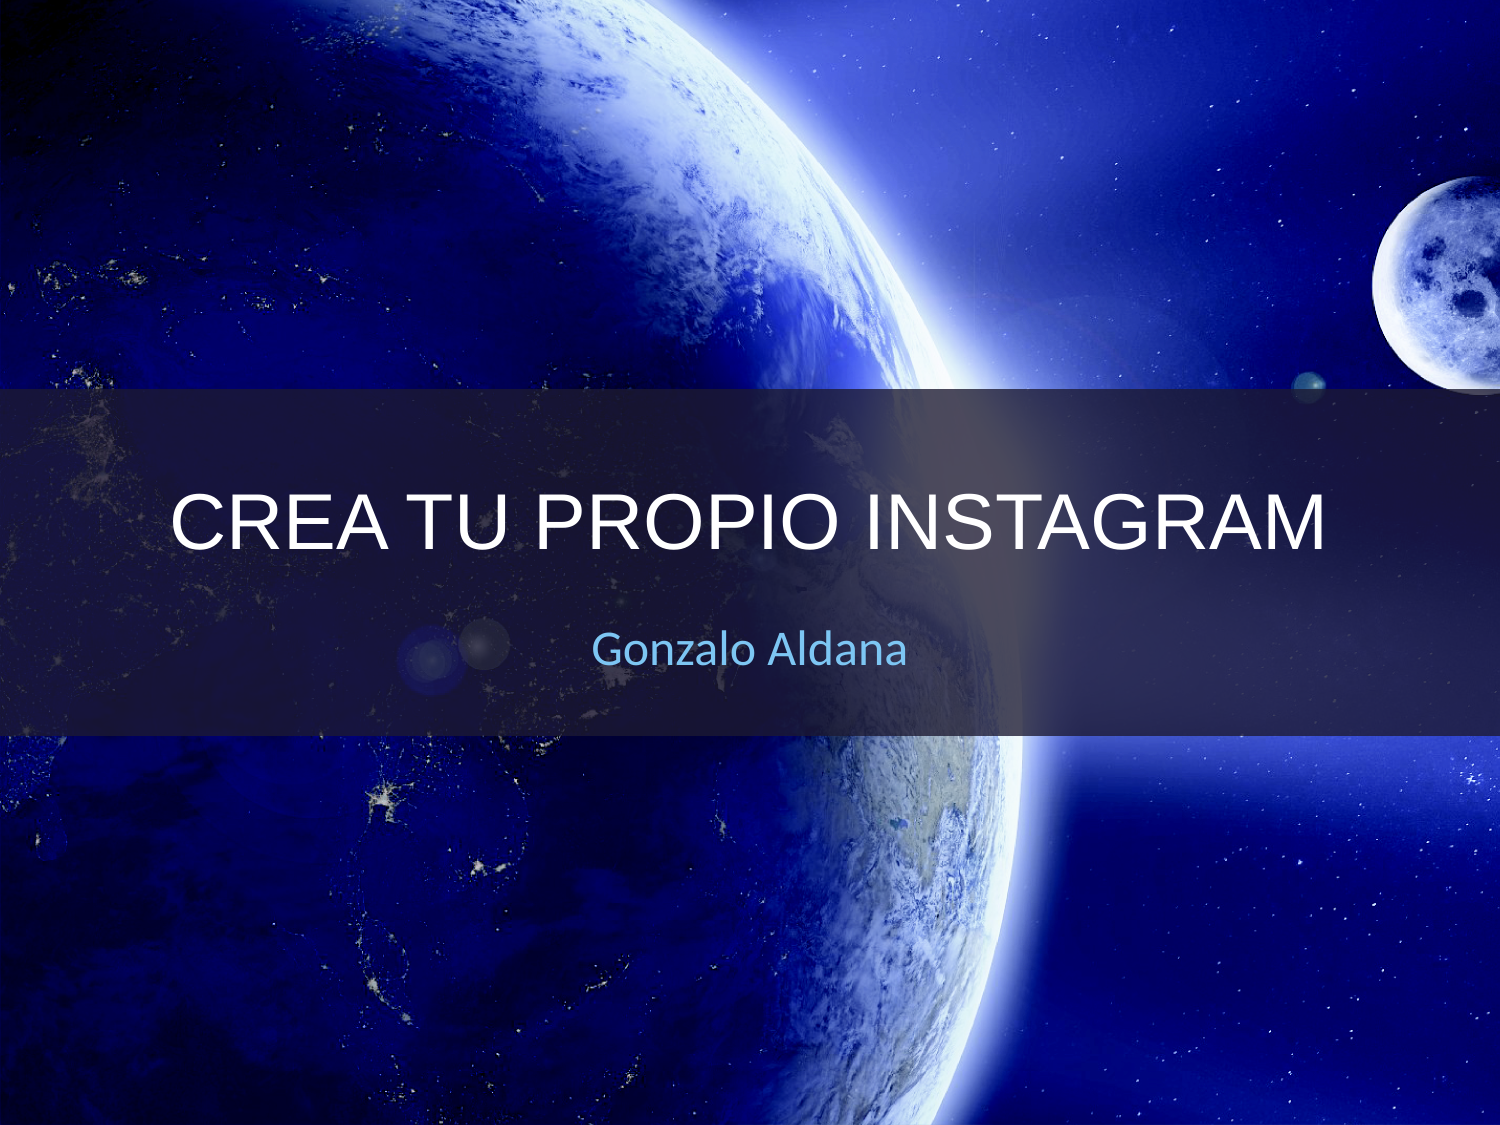

# Crea tu propio instagram
Gonzalo Aldana